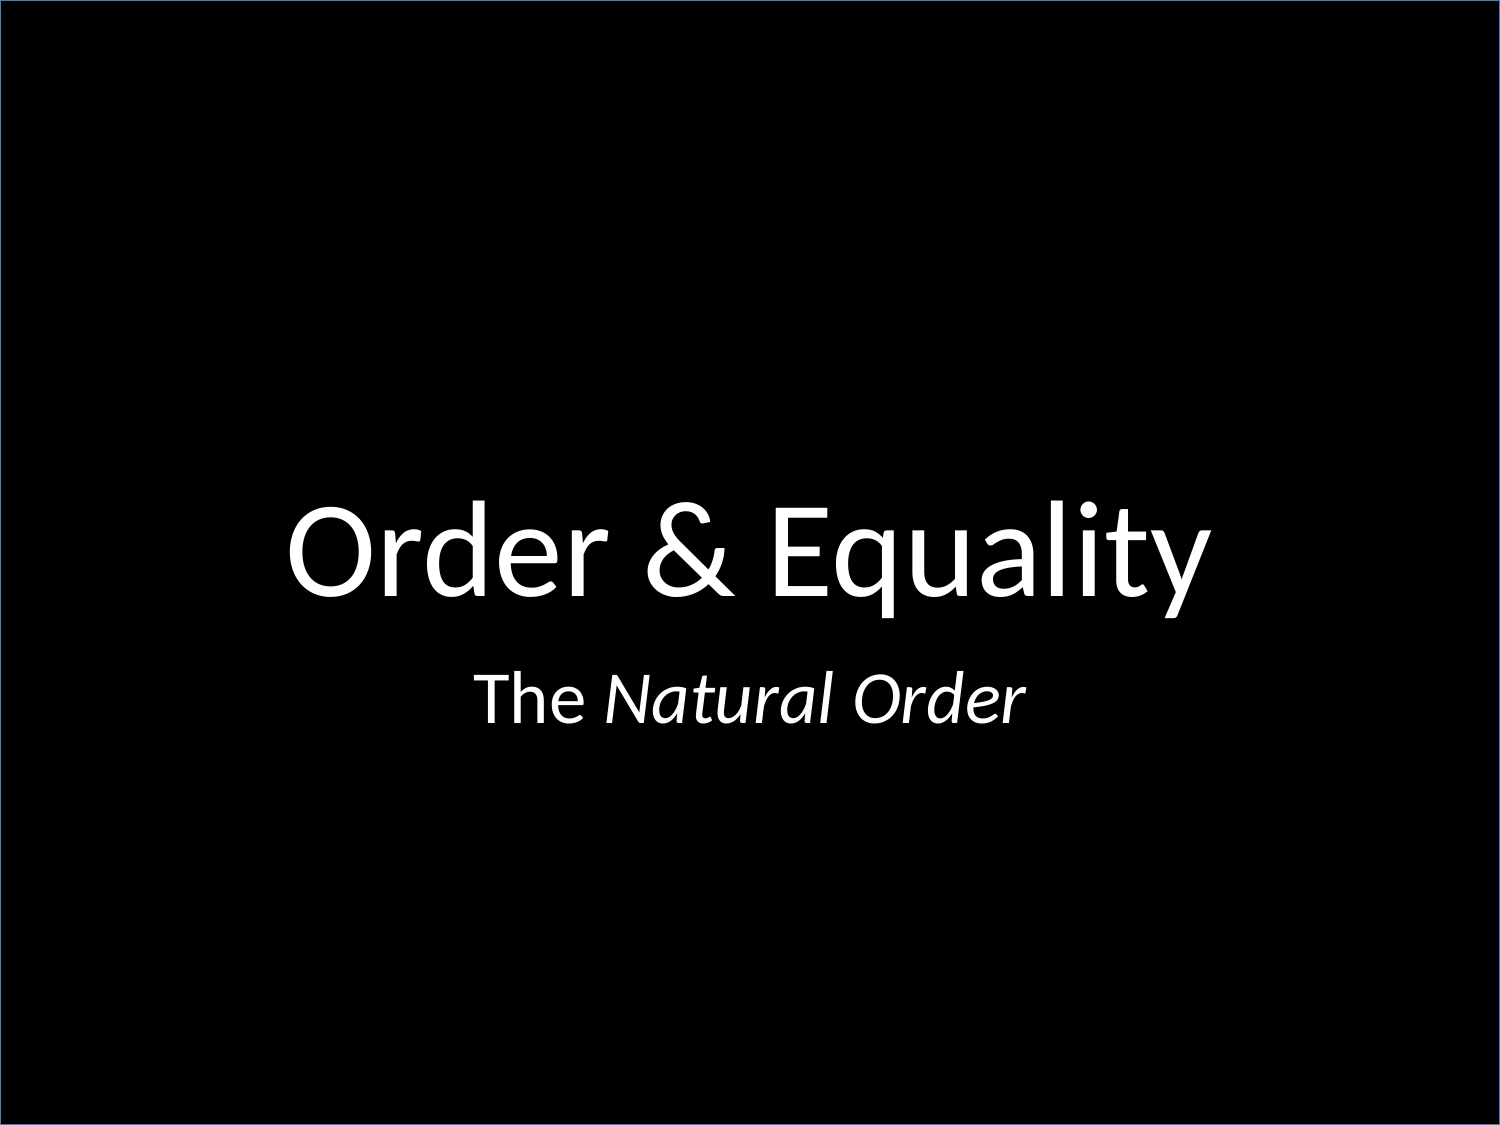

Order & Equality
The Natural Order
CSCI 1102 Computer Science 2